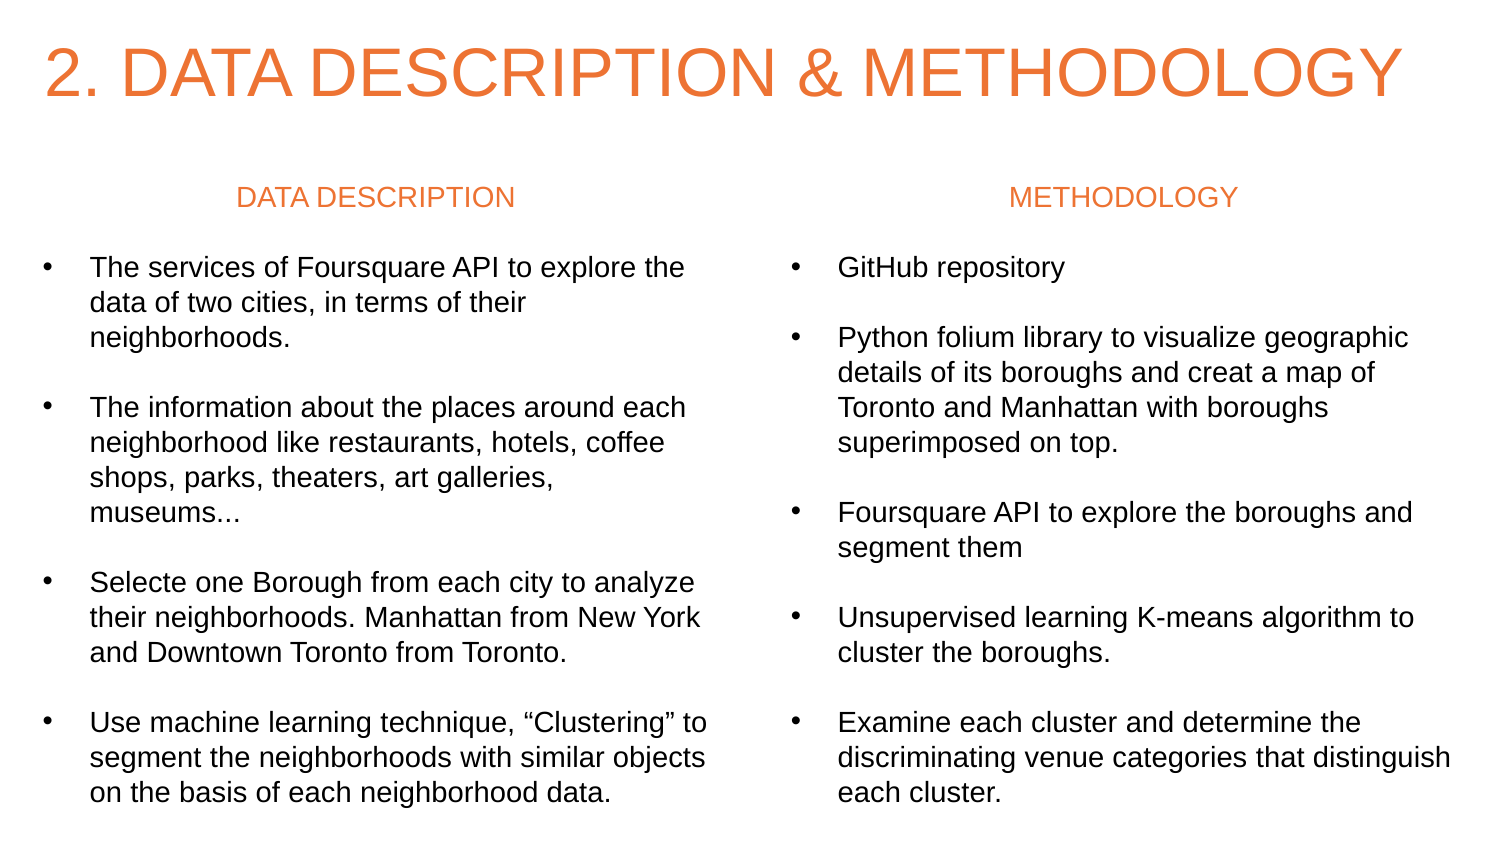

2. DATA DESCRIPTION & METHODOLOGY

DATA DESCRIPTION

The services of Foursquare API to explore the data of two cities, in terms of their neighborhoods.

The information about the places around each neighborhood like restaurants, hotels, coffee shops, parks, theaters, art galleries, museums...

Selecte one Borough from each city to analyze their neighborhoods. Manhattan from New York and Downtown Toronto from Toronto.

Use machine learning technique, “Clustering” to segment the neighborhoods with similar objects on the basis of each neighborhood data.

METHODOLOGY

GitHub repository

Python folium library to visualize geographic details of its boroughs and creat a map of Toronto and Manhattan with boroughs superimposed on top.

Foursquare API to explore the boroughs and segment them

Unsupervised learning K-means algorithm to cluster the boroughs.

Examine each cluster and determine the discriminating venue categories that distinguish each cluster.